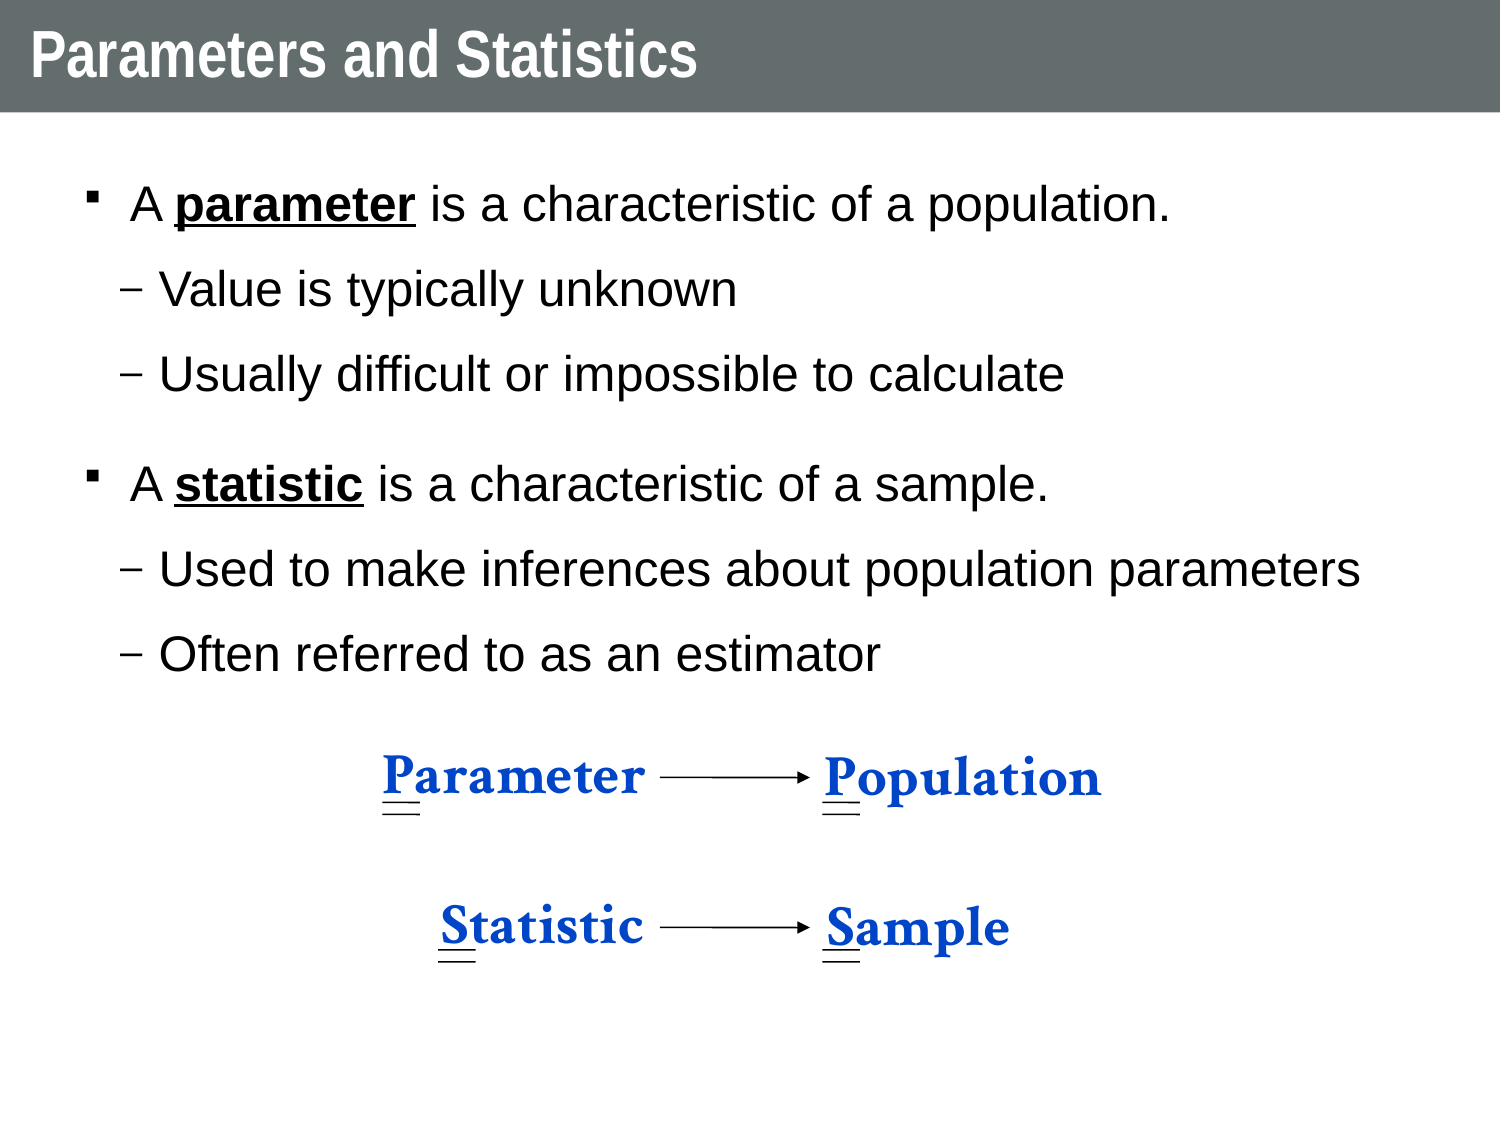

# Parameters and Statistics
A parameter is a characteristic of a population.
Value is typically unknown
Usually difficult or impossible to calculate
A statistic is a characteristic of a sample.
Used to make inferences about population parameters
Often referred to as an estimator

Parameter
Population

Statistic
Sample